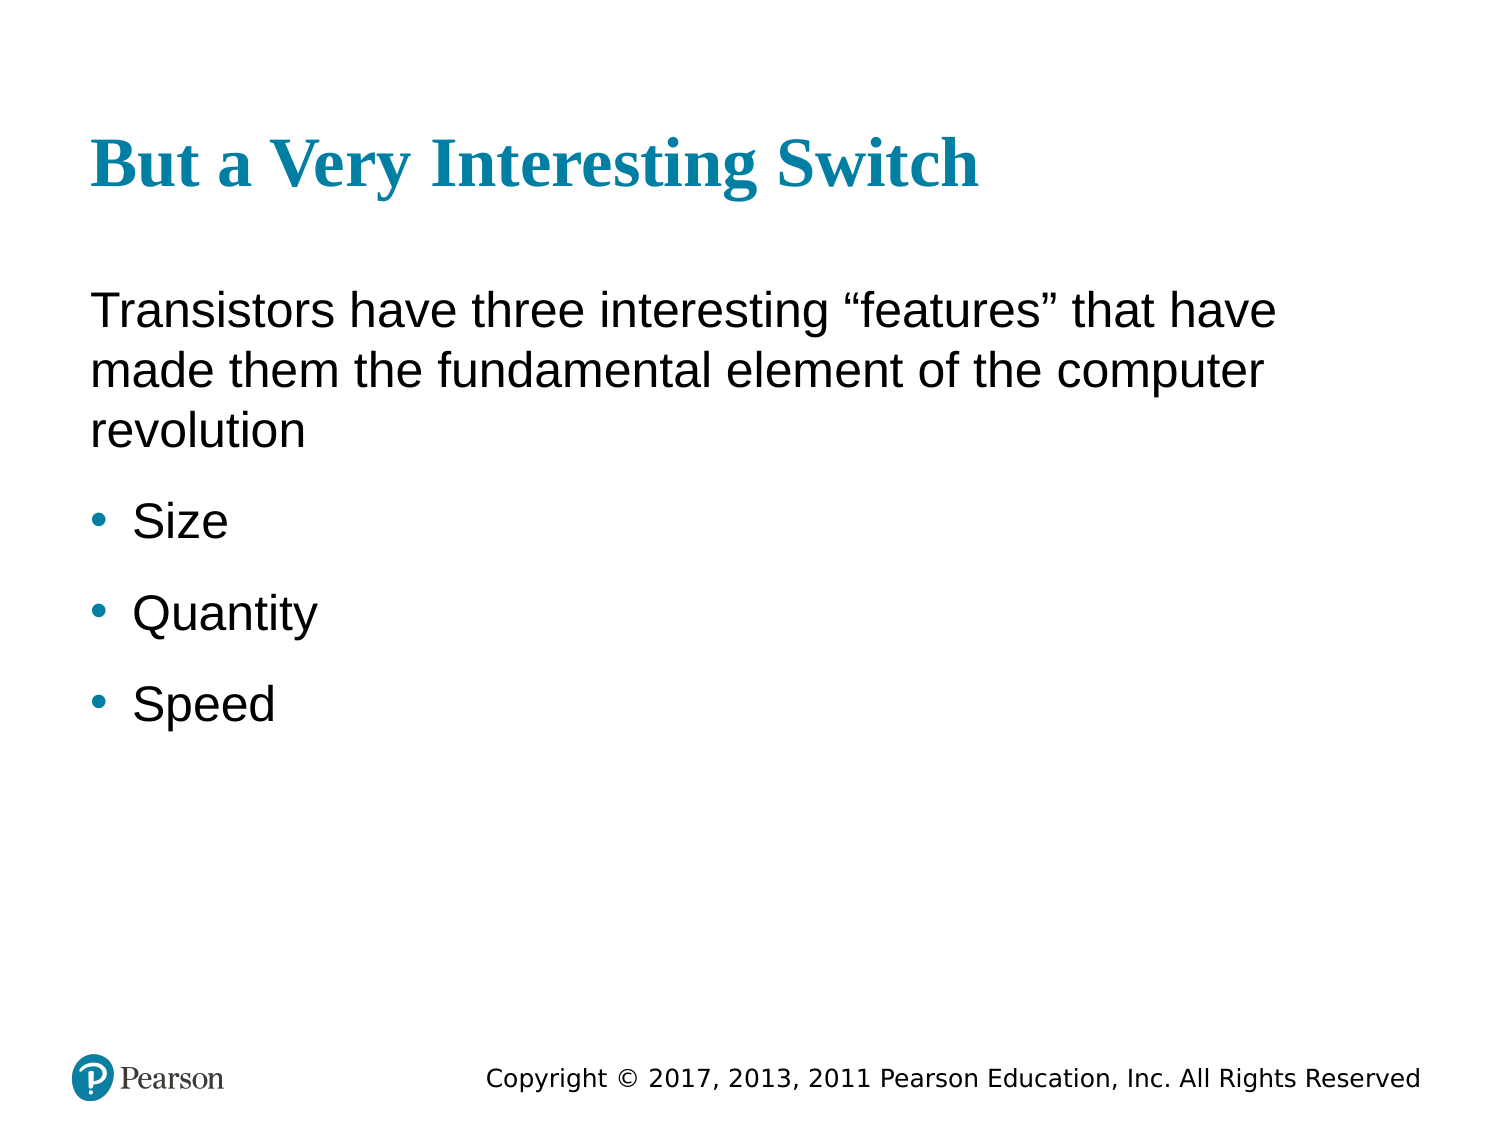

# But a Very Interesting Switch
Transistors have three interesting “features” that have made them the fundamental element of the computer revolution
Size
Quantity
Speed